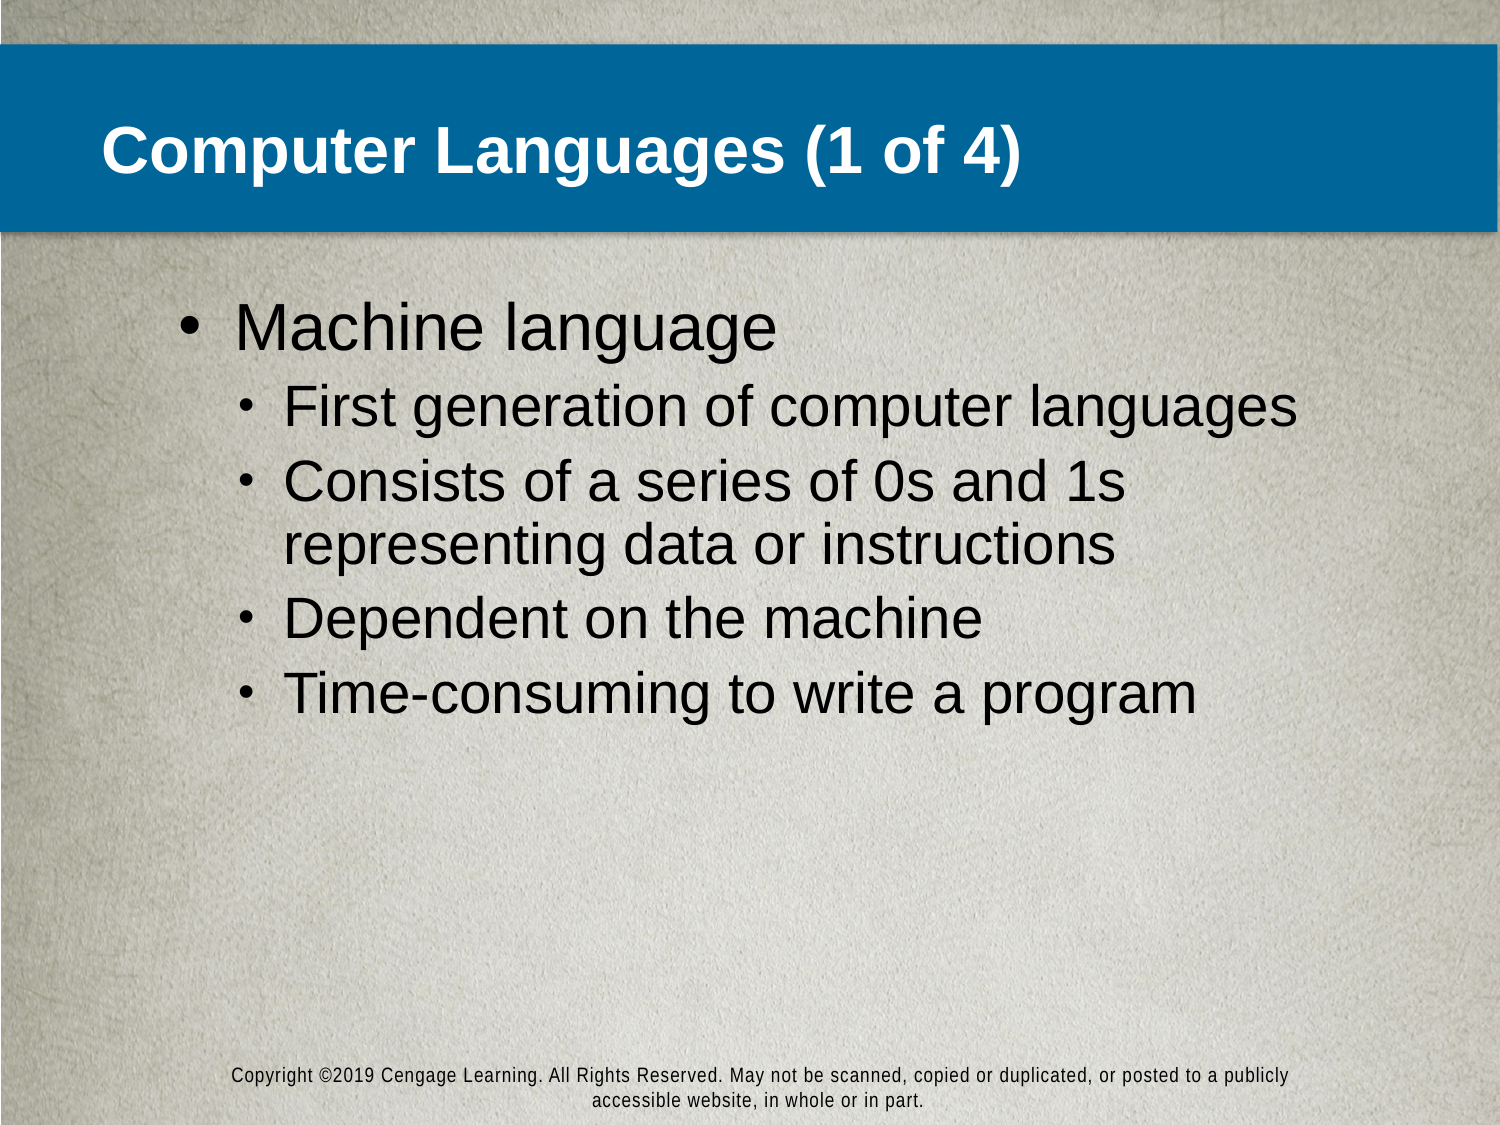

# Computer Languages (1 of 4)
Machine language
First generation of computer languages
Consists of a series of 0s and 1s representing data or instructions
Dependent on the machine
Time-consuming to write a program